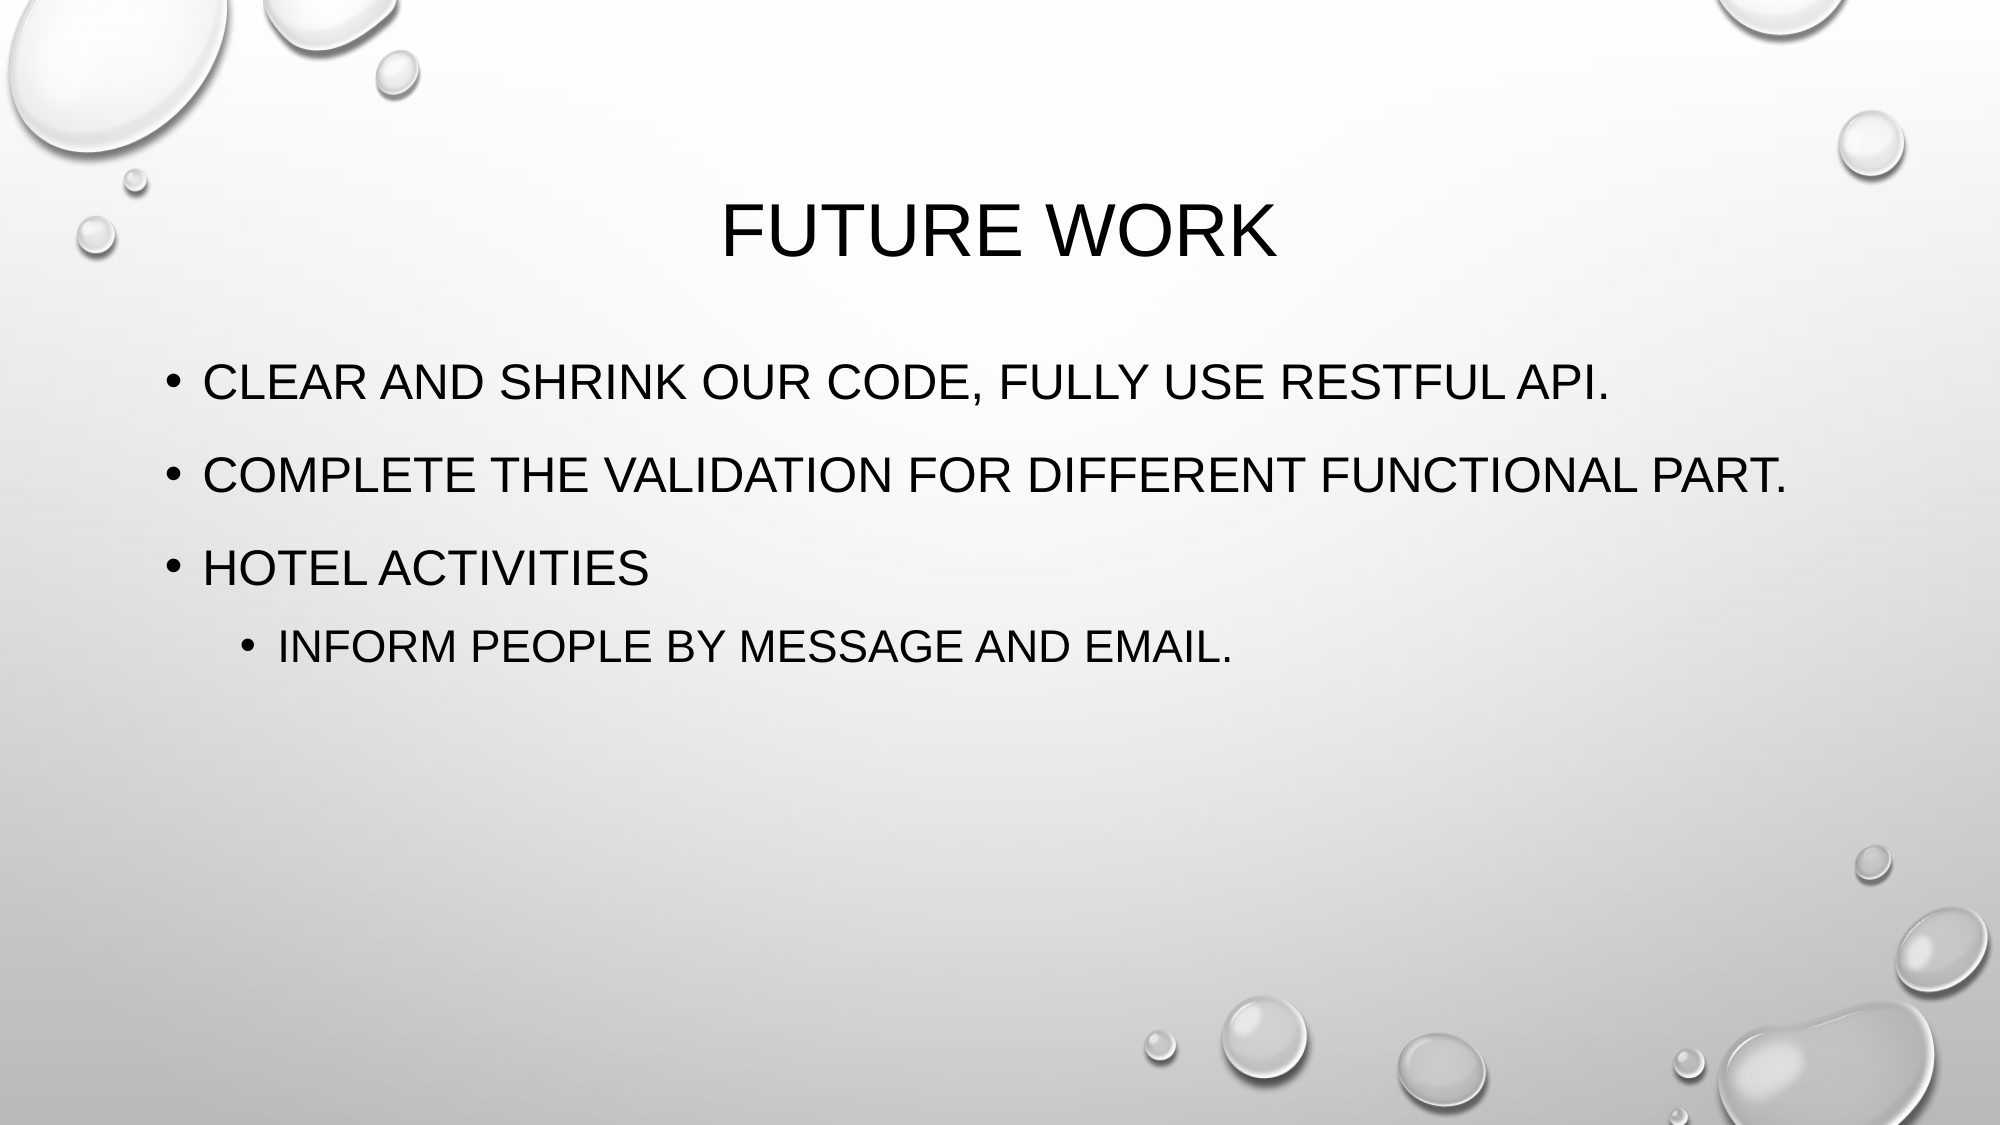

# Future work
Clear and shrink our code, fully use restful API.
Complete the validation for different functional part.
Hotel activities
inform people by message and email.